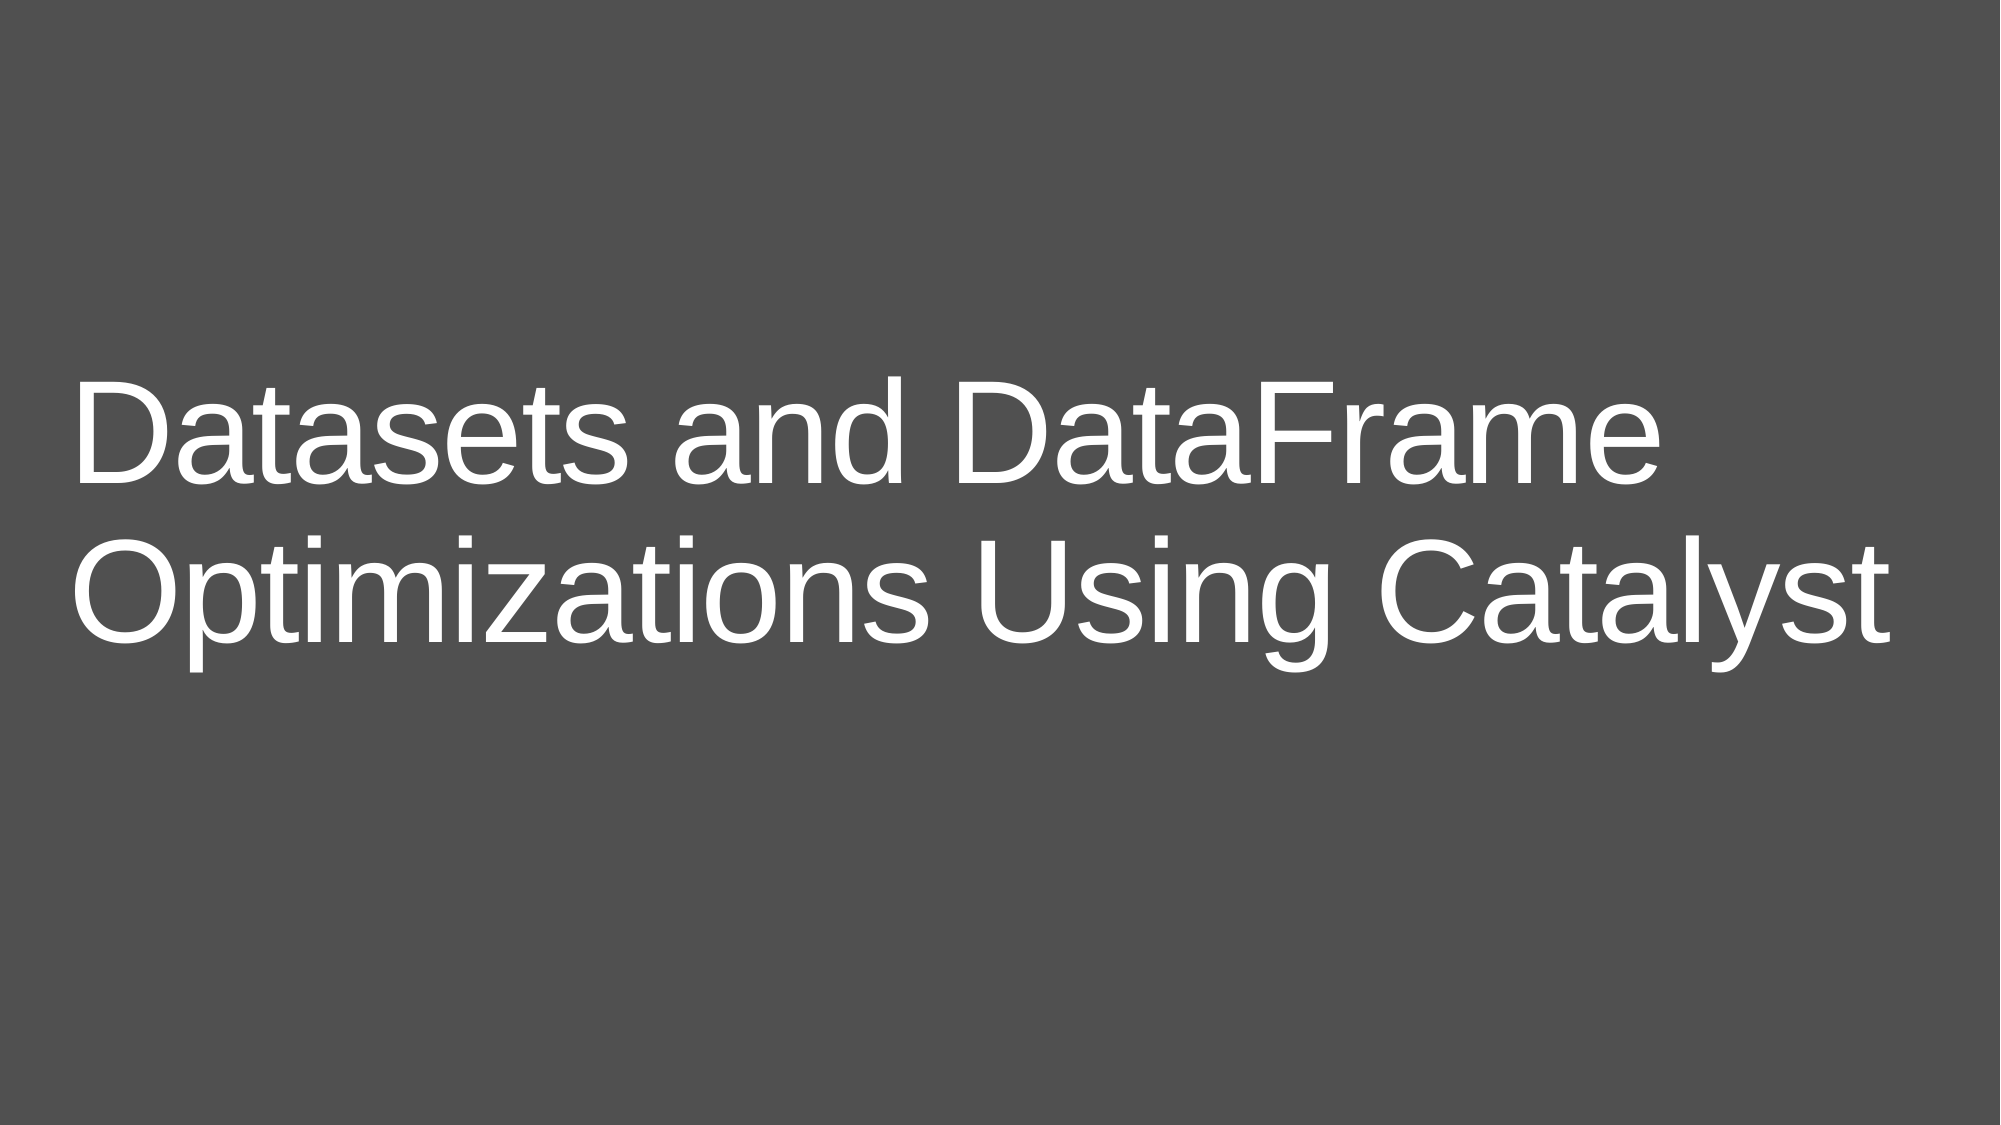

# Datasets and DataFrame Optimizations Using Catalyst